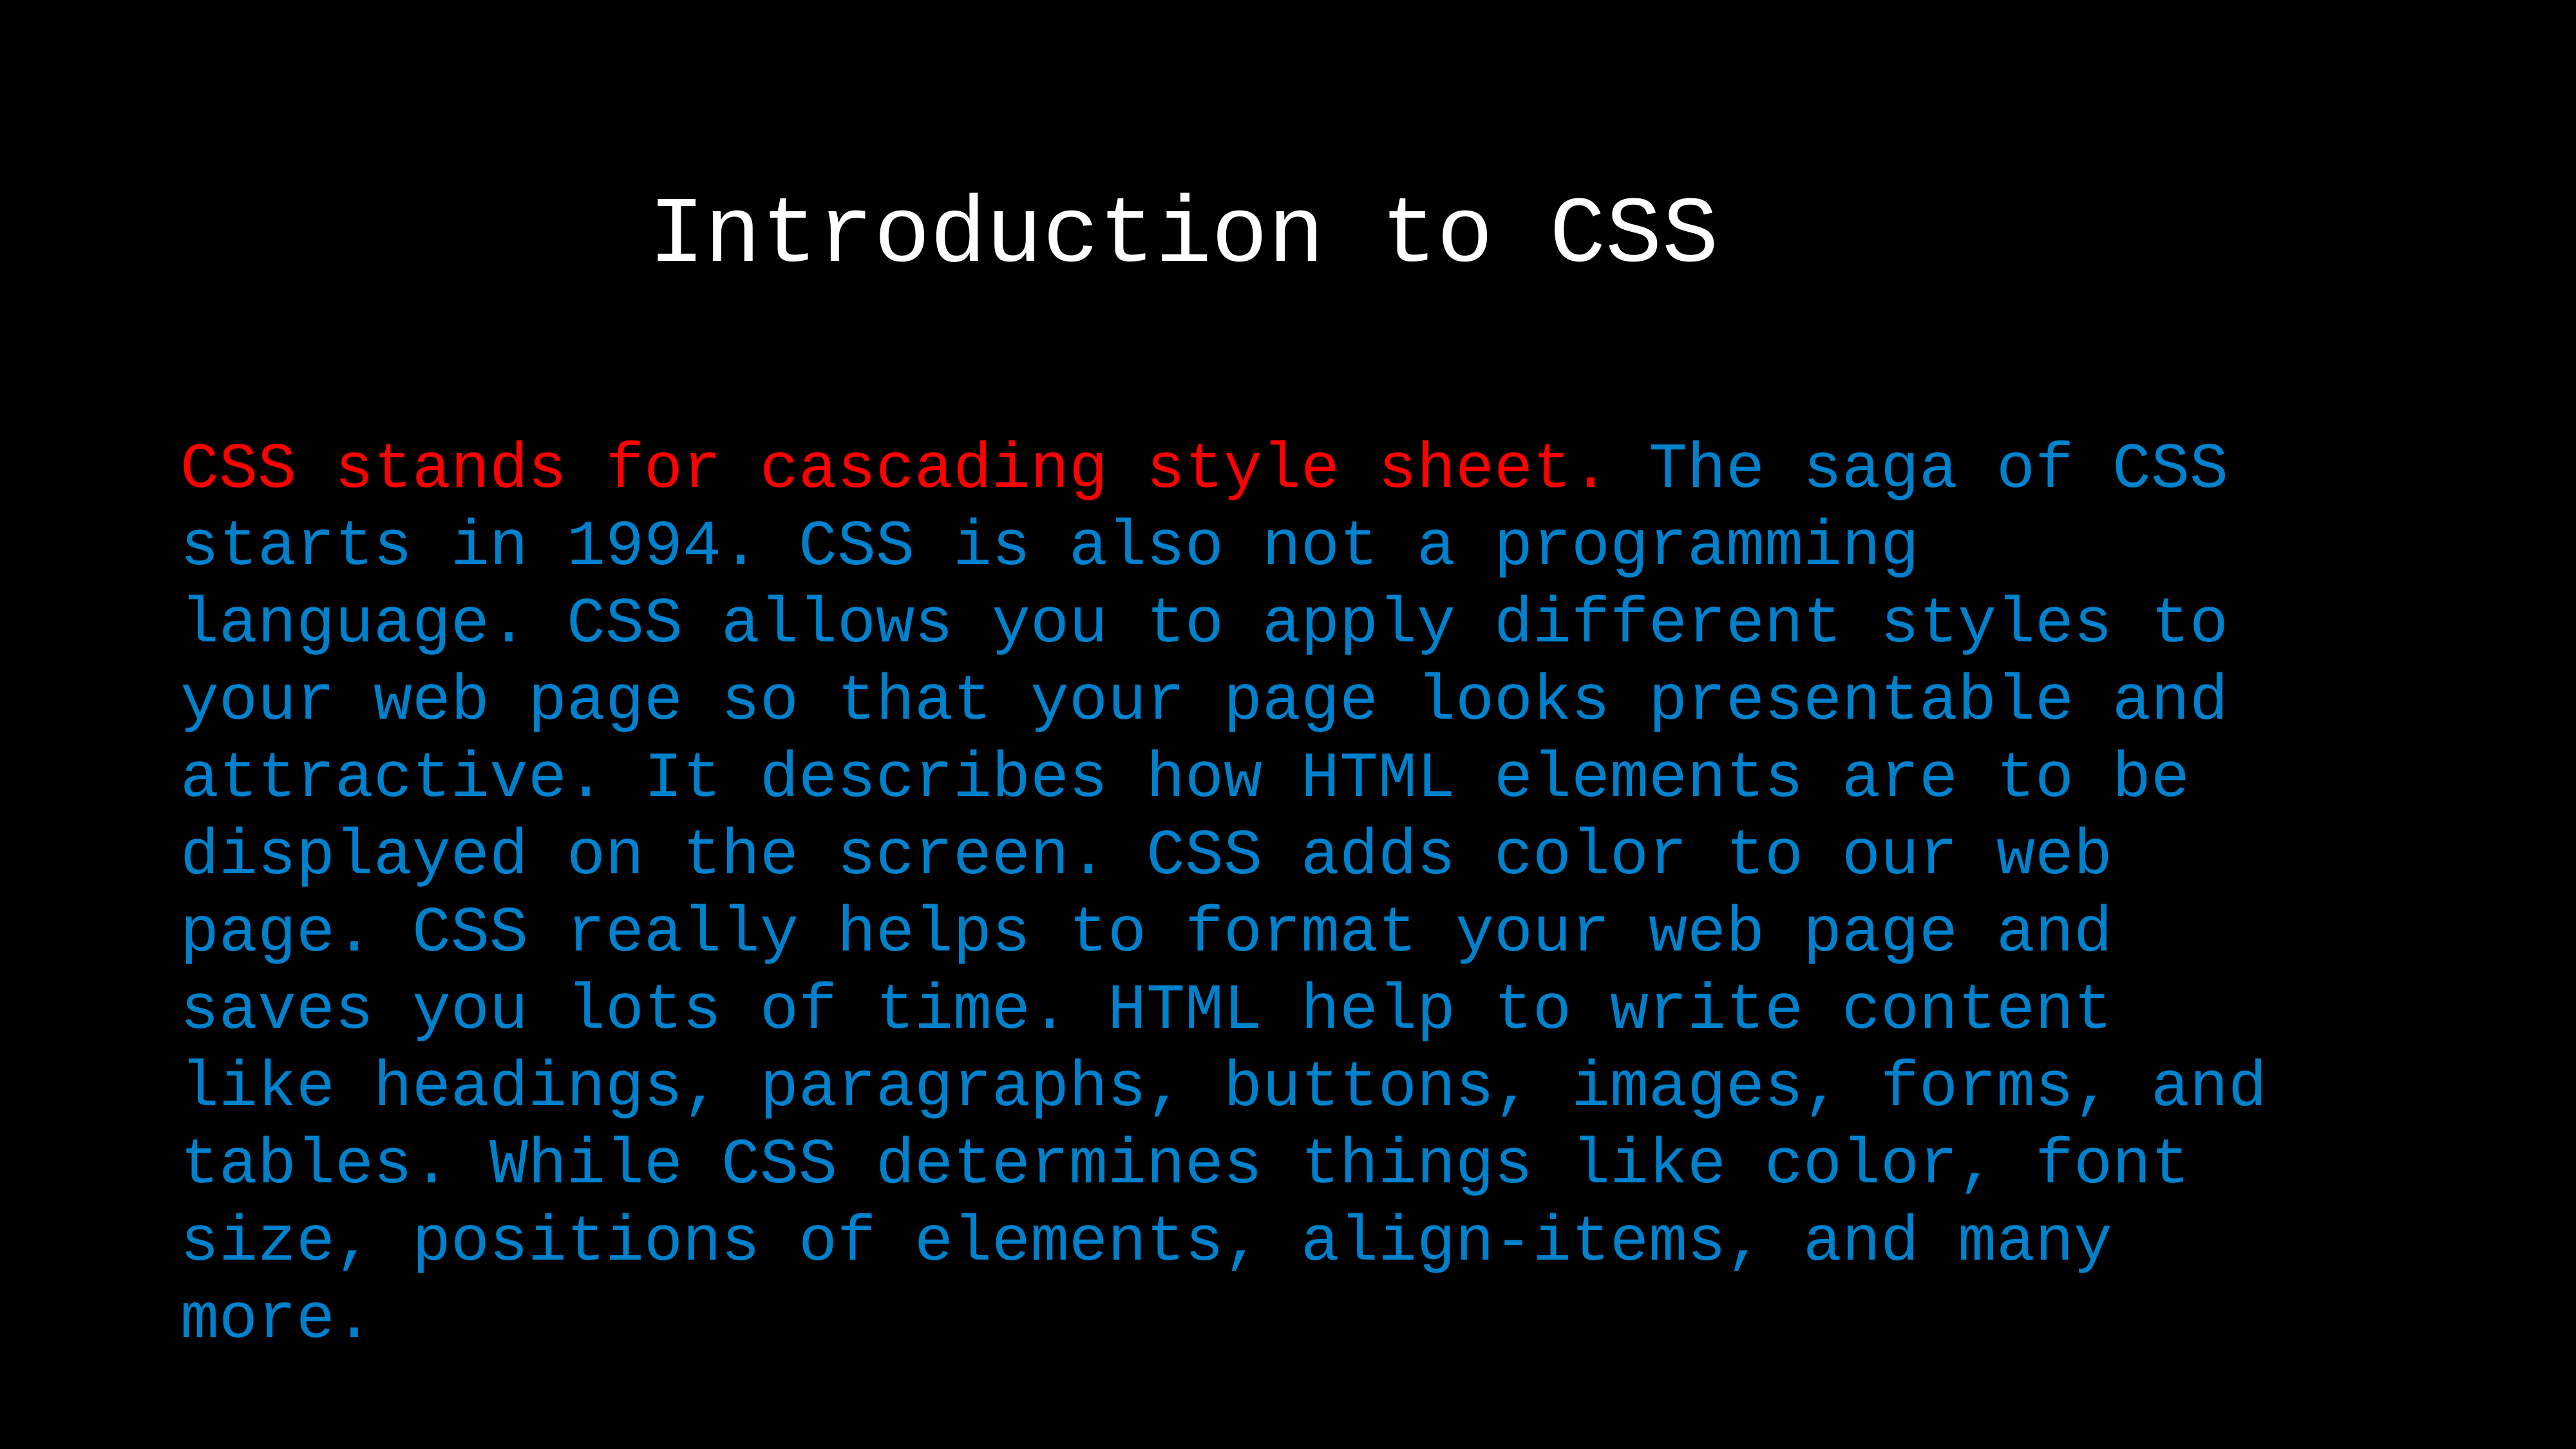

Introduction to CSS
CSS stands for cascading style sheet. The saga of CSS starts in 1994. CSS is also not a programming language. CSS allows you to apply different styles to your web page so that your page looks presentable and attractive. It describes how HTML elements are to be displayed on the screen. CSS adds color to our web page. CSS really helps to format your web page and saves you lots of time. HTML help to write content like headings, paragraphs, buttons, images, forms, and tables. While CSS determines things like color, font size, positions of elements, align-items, and many more.